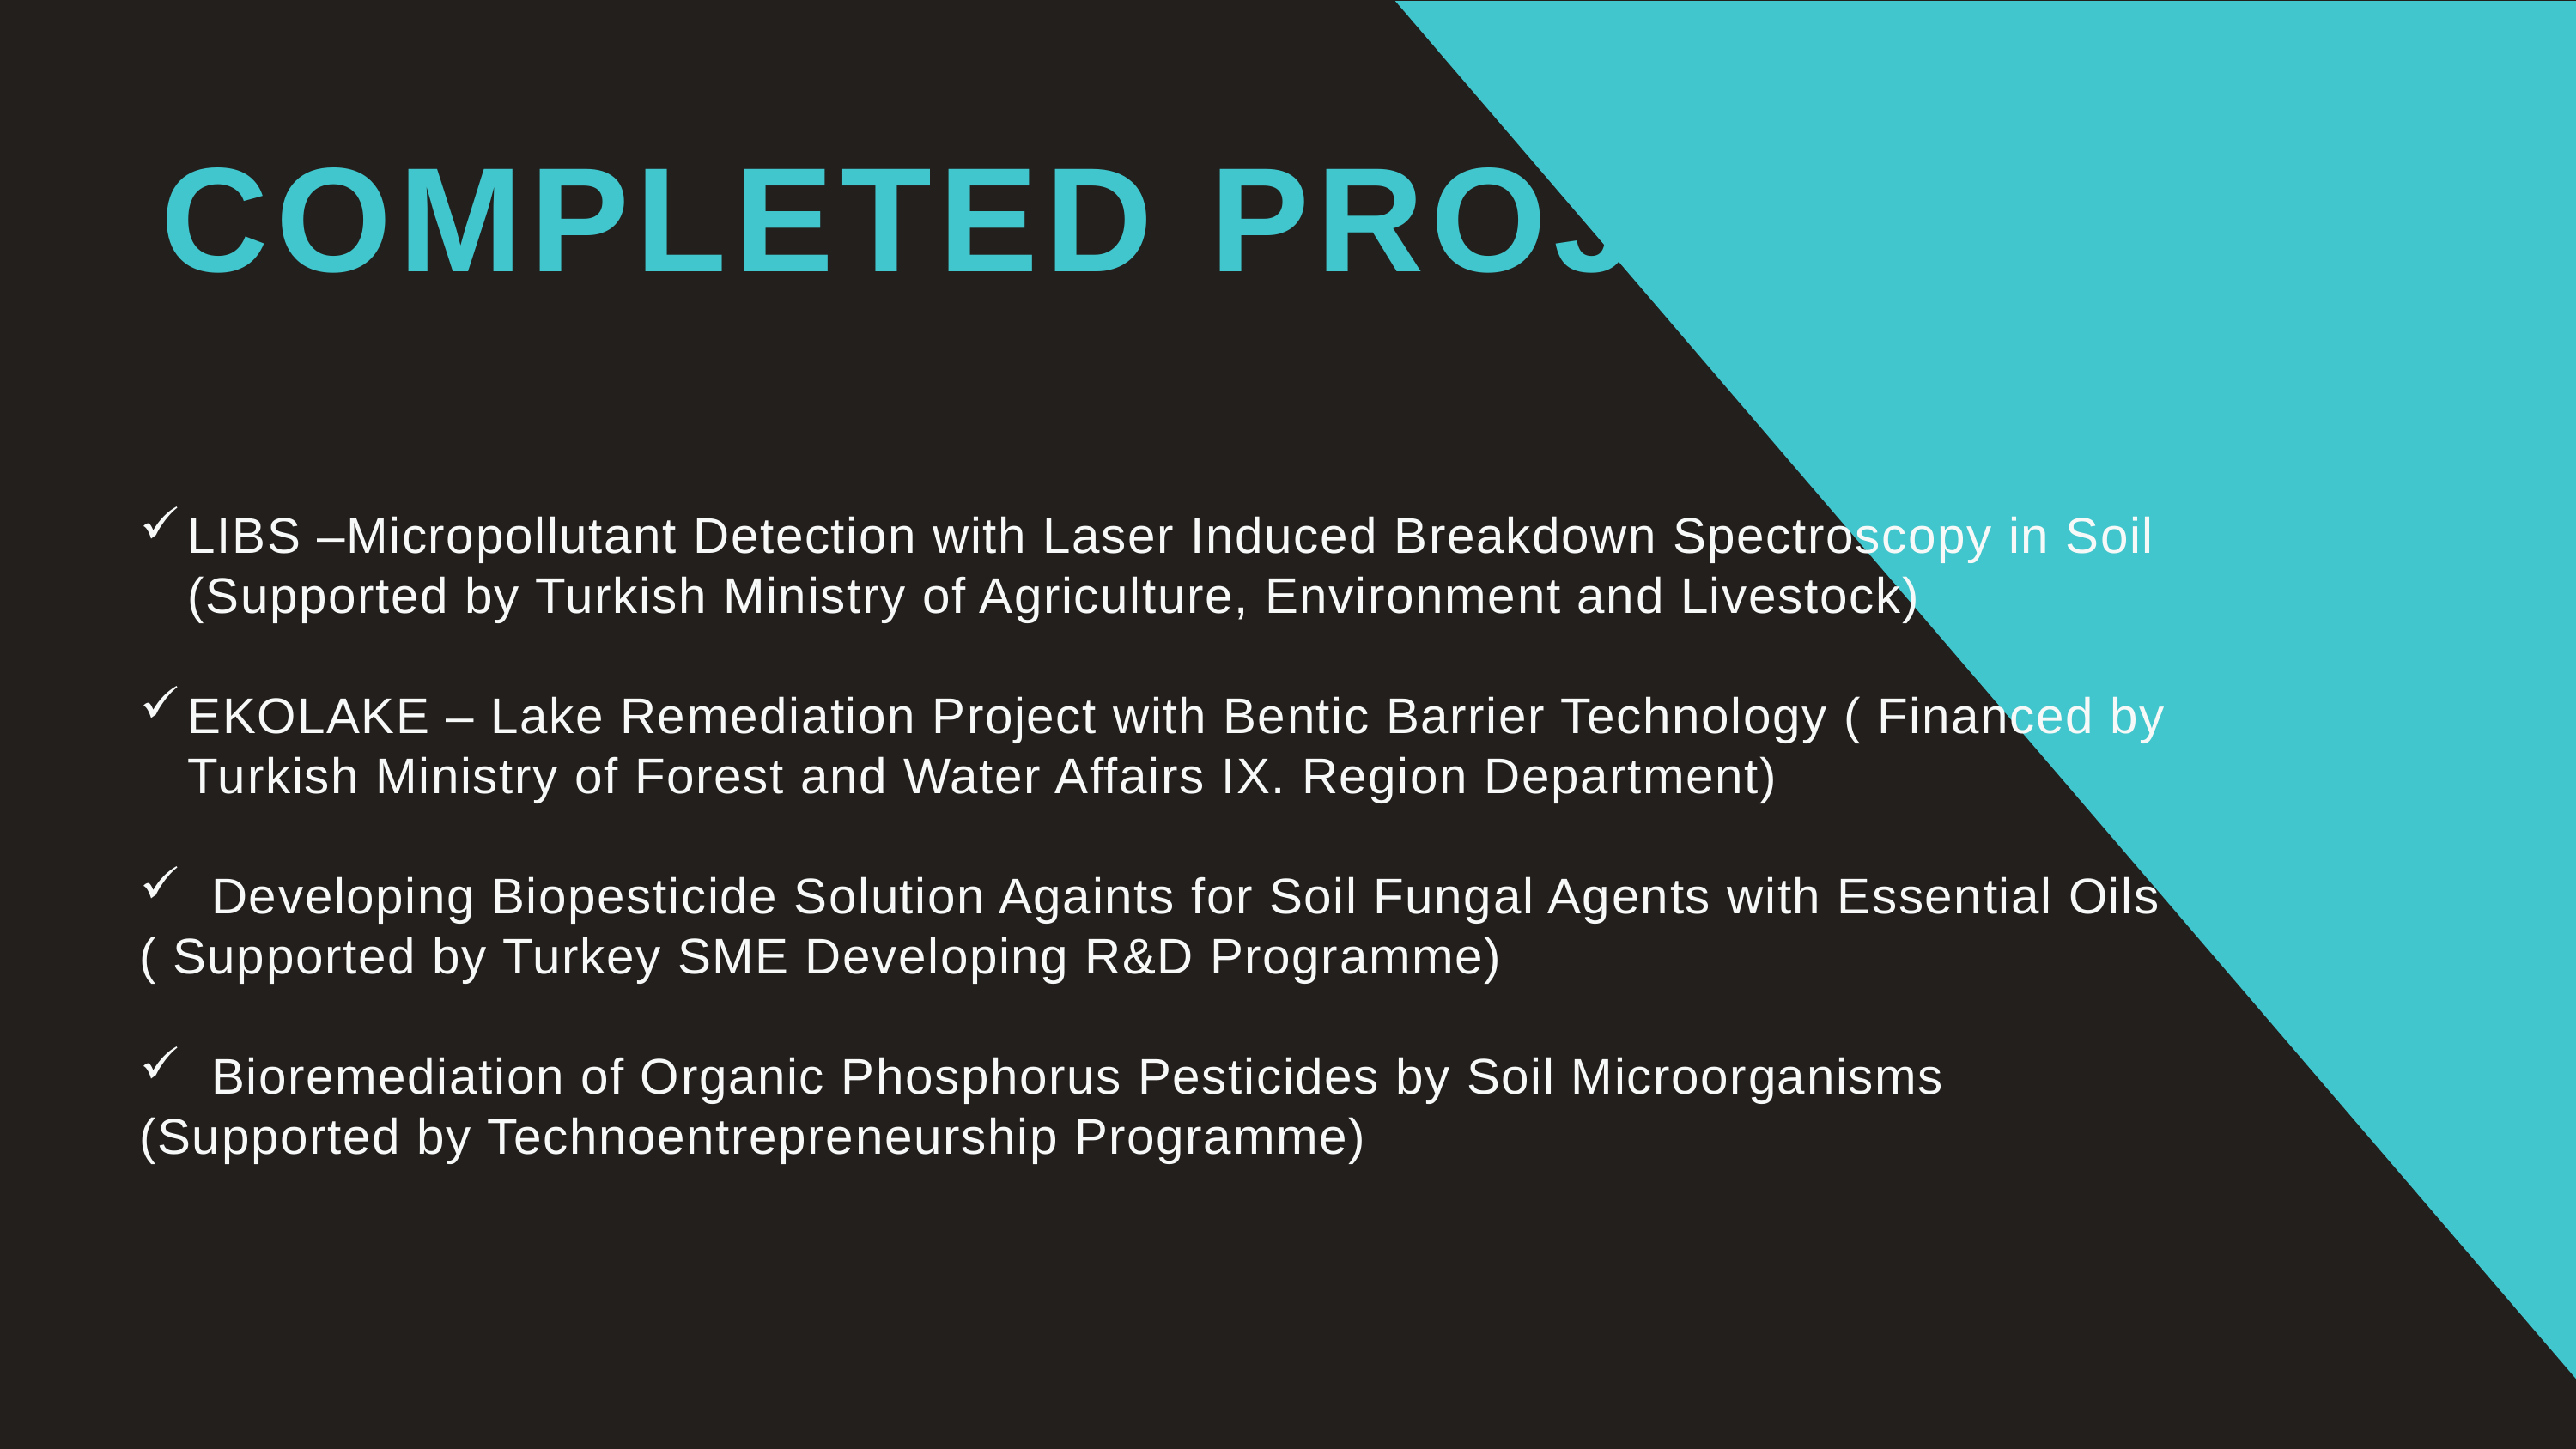

COMPLETED PROJECTS
LIBS –Micropollutant Detection with Laser Induced Breakdown Spectroscopy in Soil (Supported by Turkish Ministry of Agriculture, Environment and Livestock)

EKOLAKE – Lake Remediation Project with Bentic Barrier Technology ( Financed by Turkish Ministry of Forest and Water Affairs IX. Region Department)

  Developing Biopesticide Solution Againts for Soil Fungal Agents with Essential Oils ( Supported by Turkey SME Developing R&D Programme)

  Bioremediation of Organic Phosphorus Pesticides by Soil Microorganisms          (Supported by Technoentrepreneurship Programme)